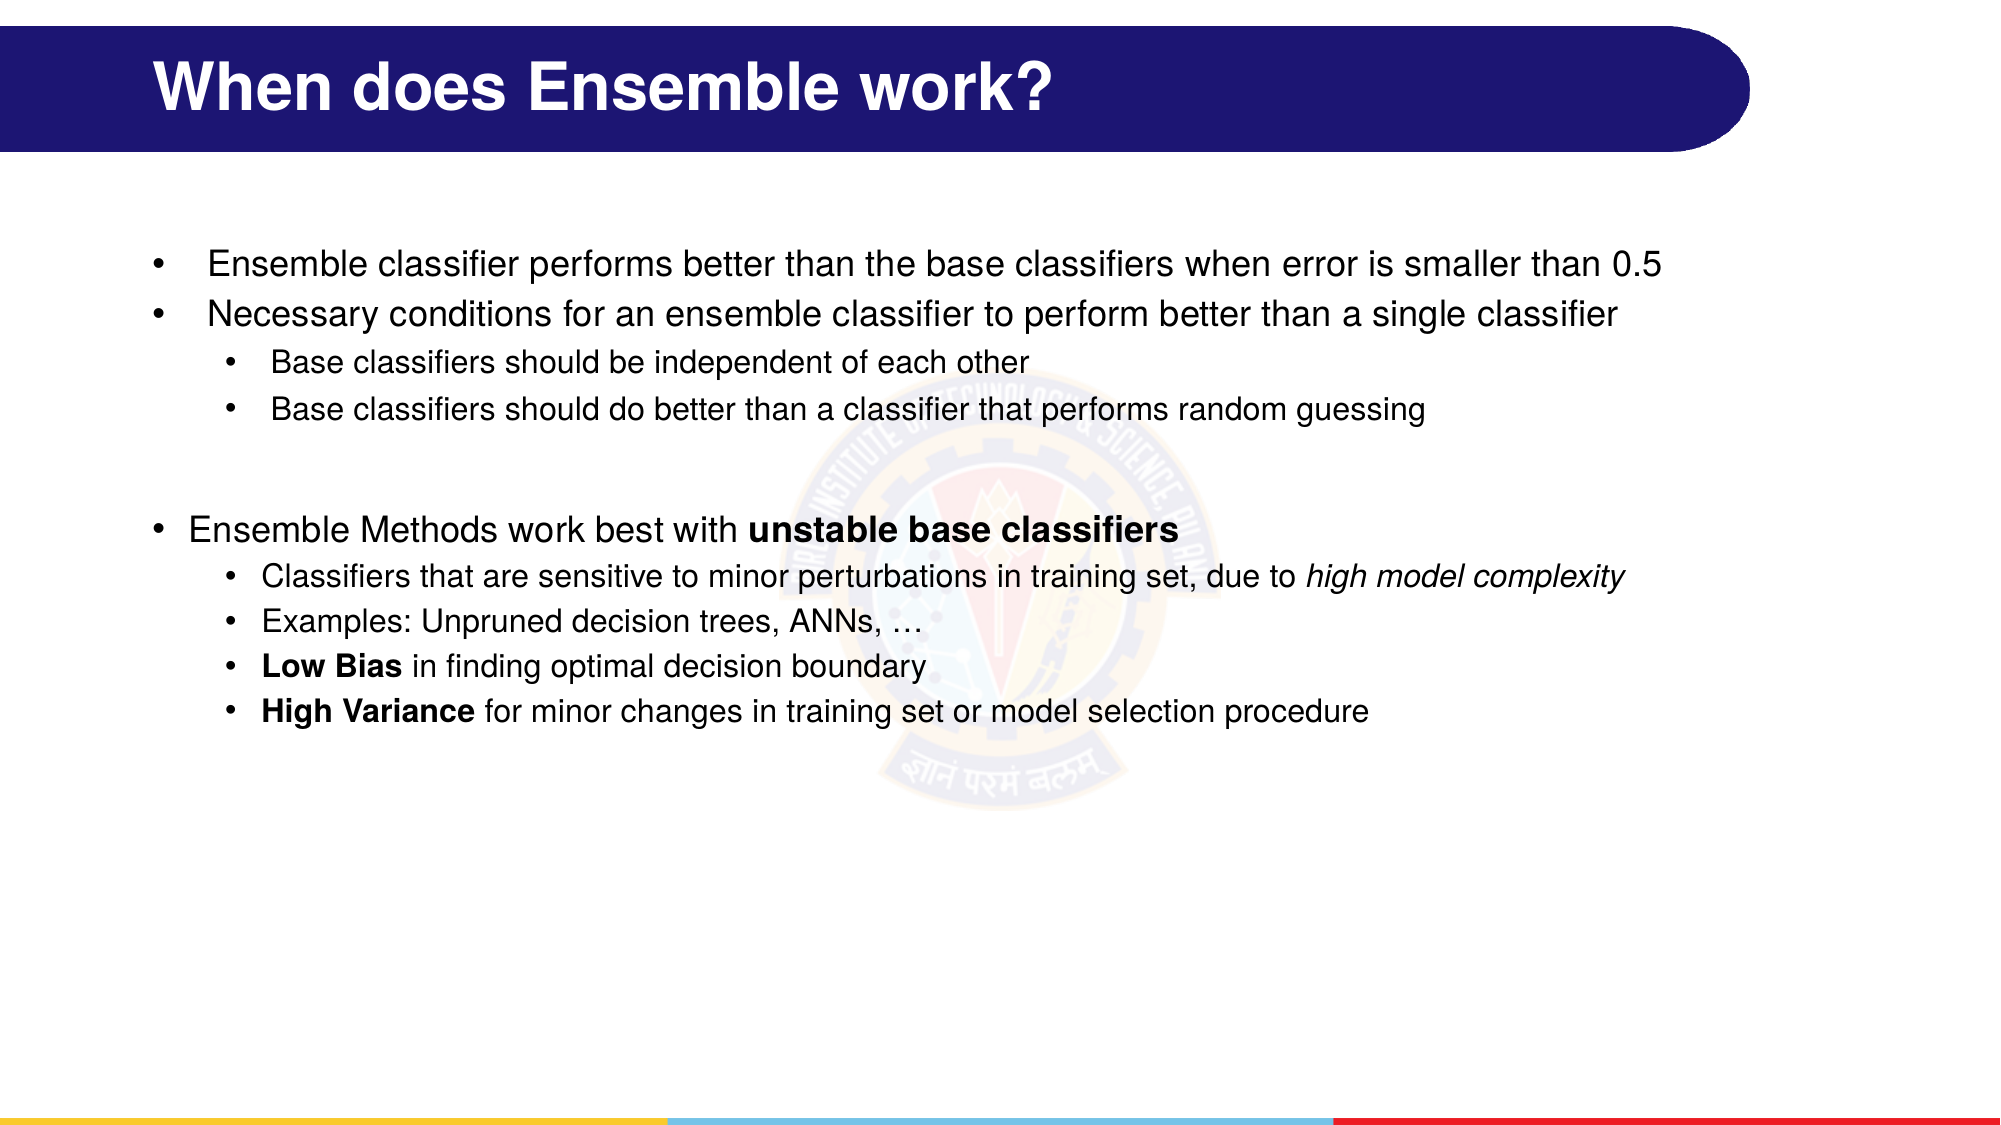

# When does Ensemble work?
Ensemble classifier performs better than the base classifiers when error is smaller than 0.5
Necessary conditions for an ensemble classifier to perform better than a single classifier
Base classifiers should be independent of each other
Base classifiers should do better than a classifier that performs random guessing

Ensemble Methods work best with unstable base classifiers
Classifiers that are sensitive to minor perturbations in training set, due to high model complexity
Examples: Unpruned decision trees, ANNs, …
Low Bias in finding optimal decision boundary
High Variance for minor changes in training set or model selection procedure